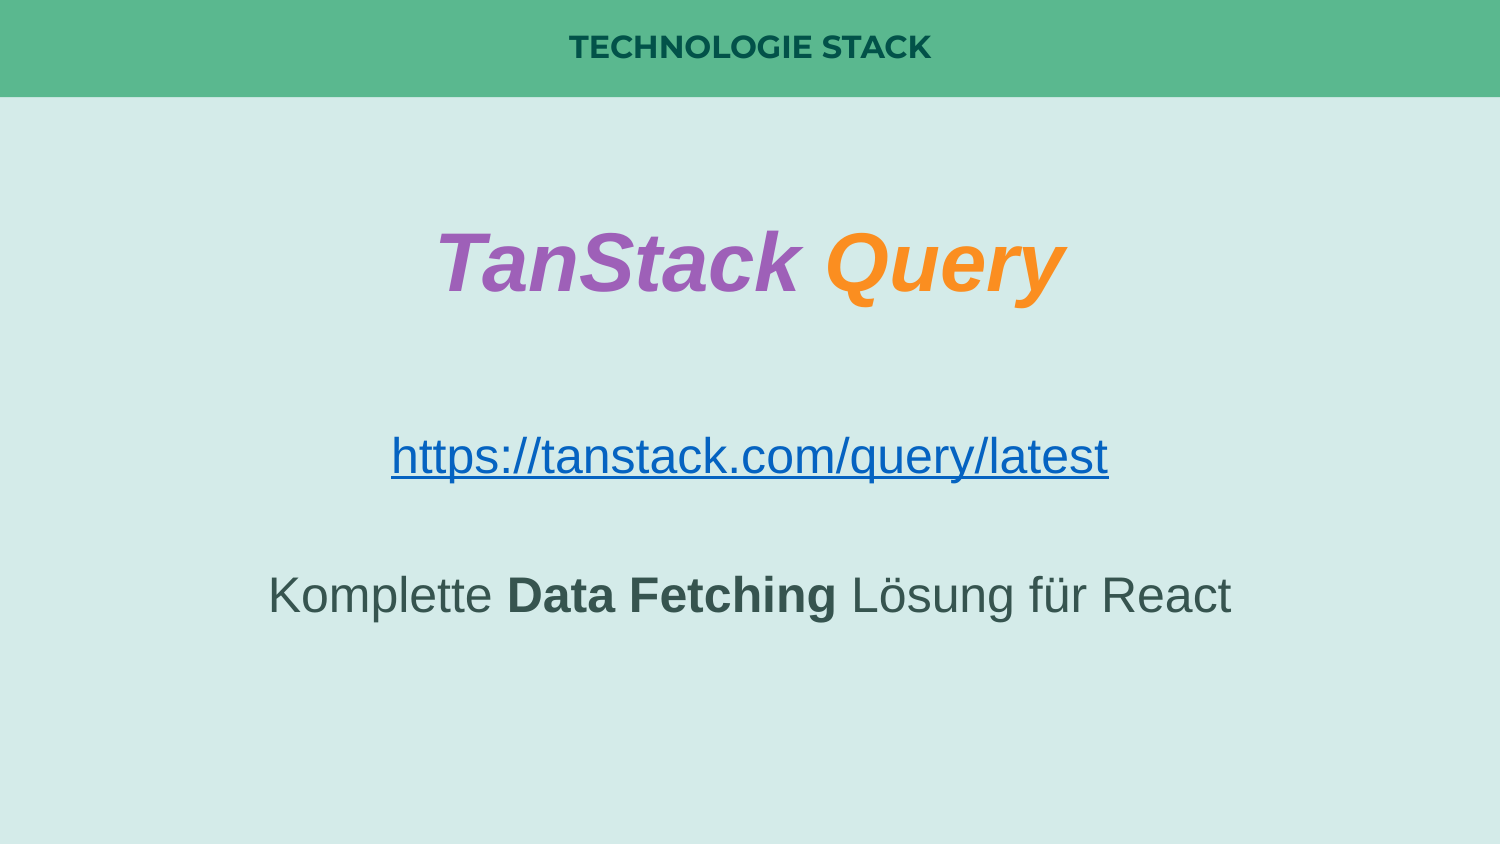

# Technologie Stack

TanStack Query

https://tanstack.com/query/latest

Komplette Data Fetching Lösung für React